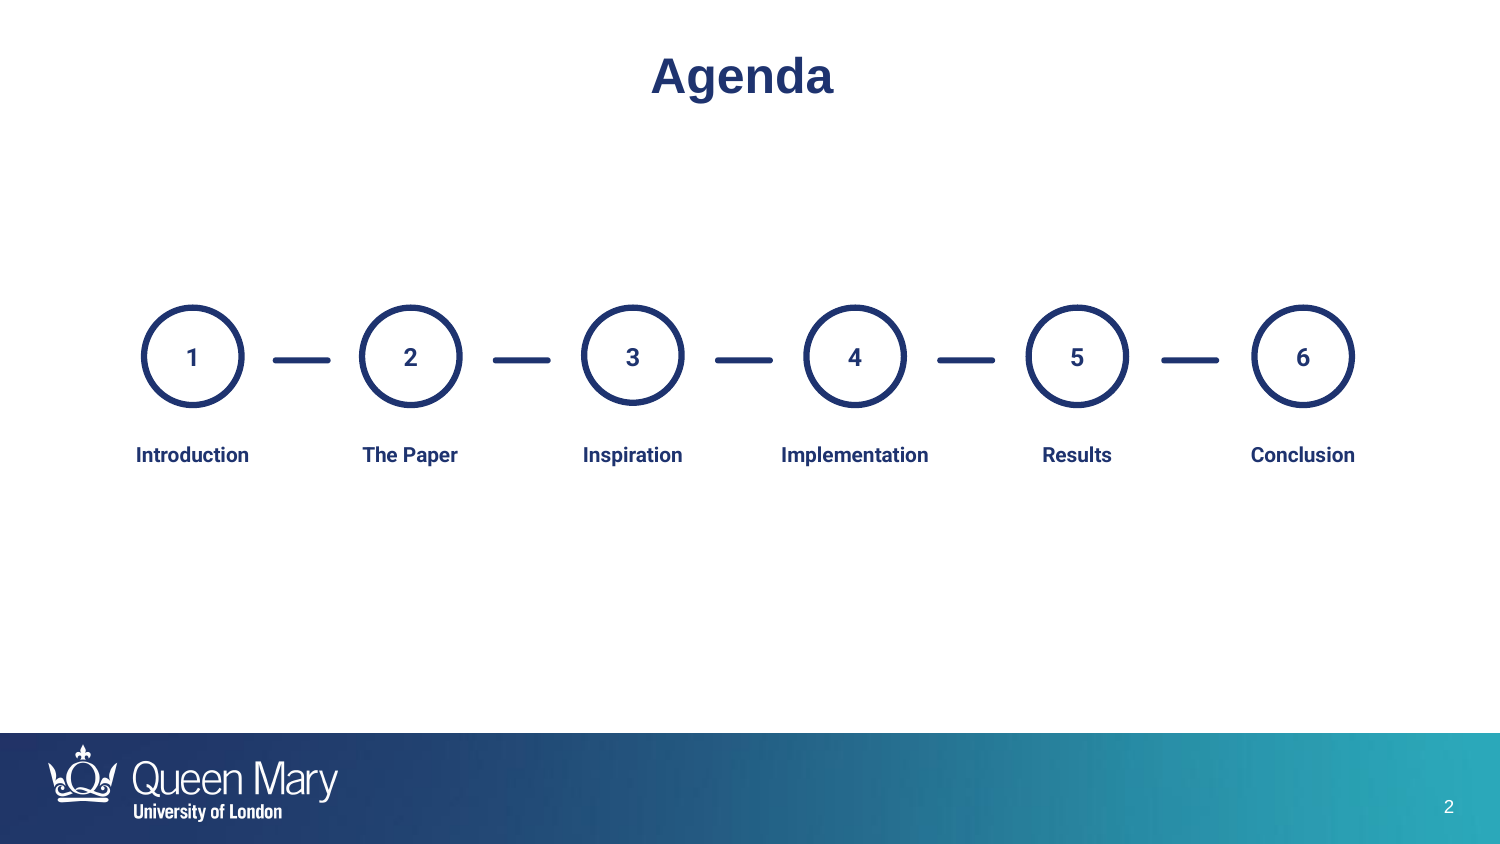

Agenda

1
2
3
4
5
6

The Paper
Inspiration
Implementation
Results
Conclusion
Introduction